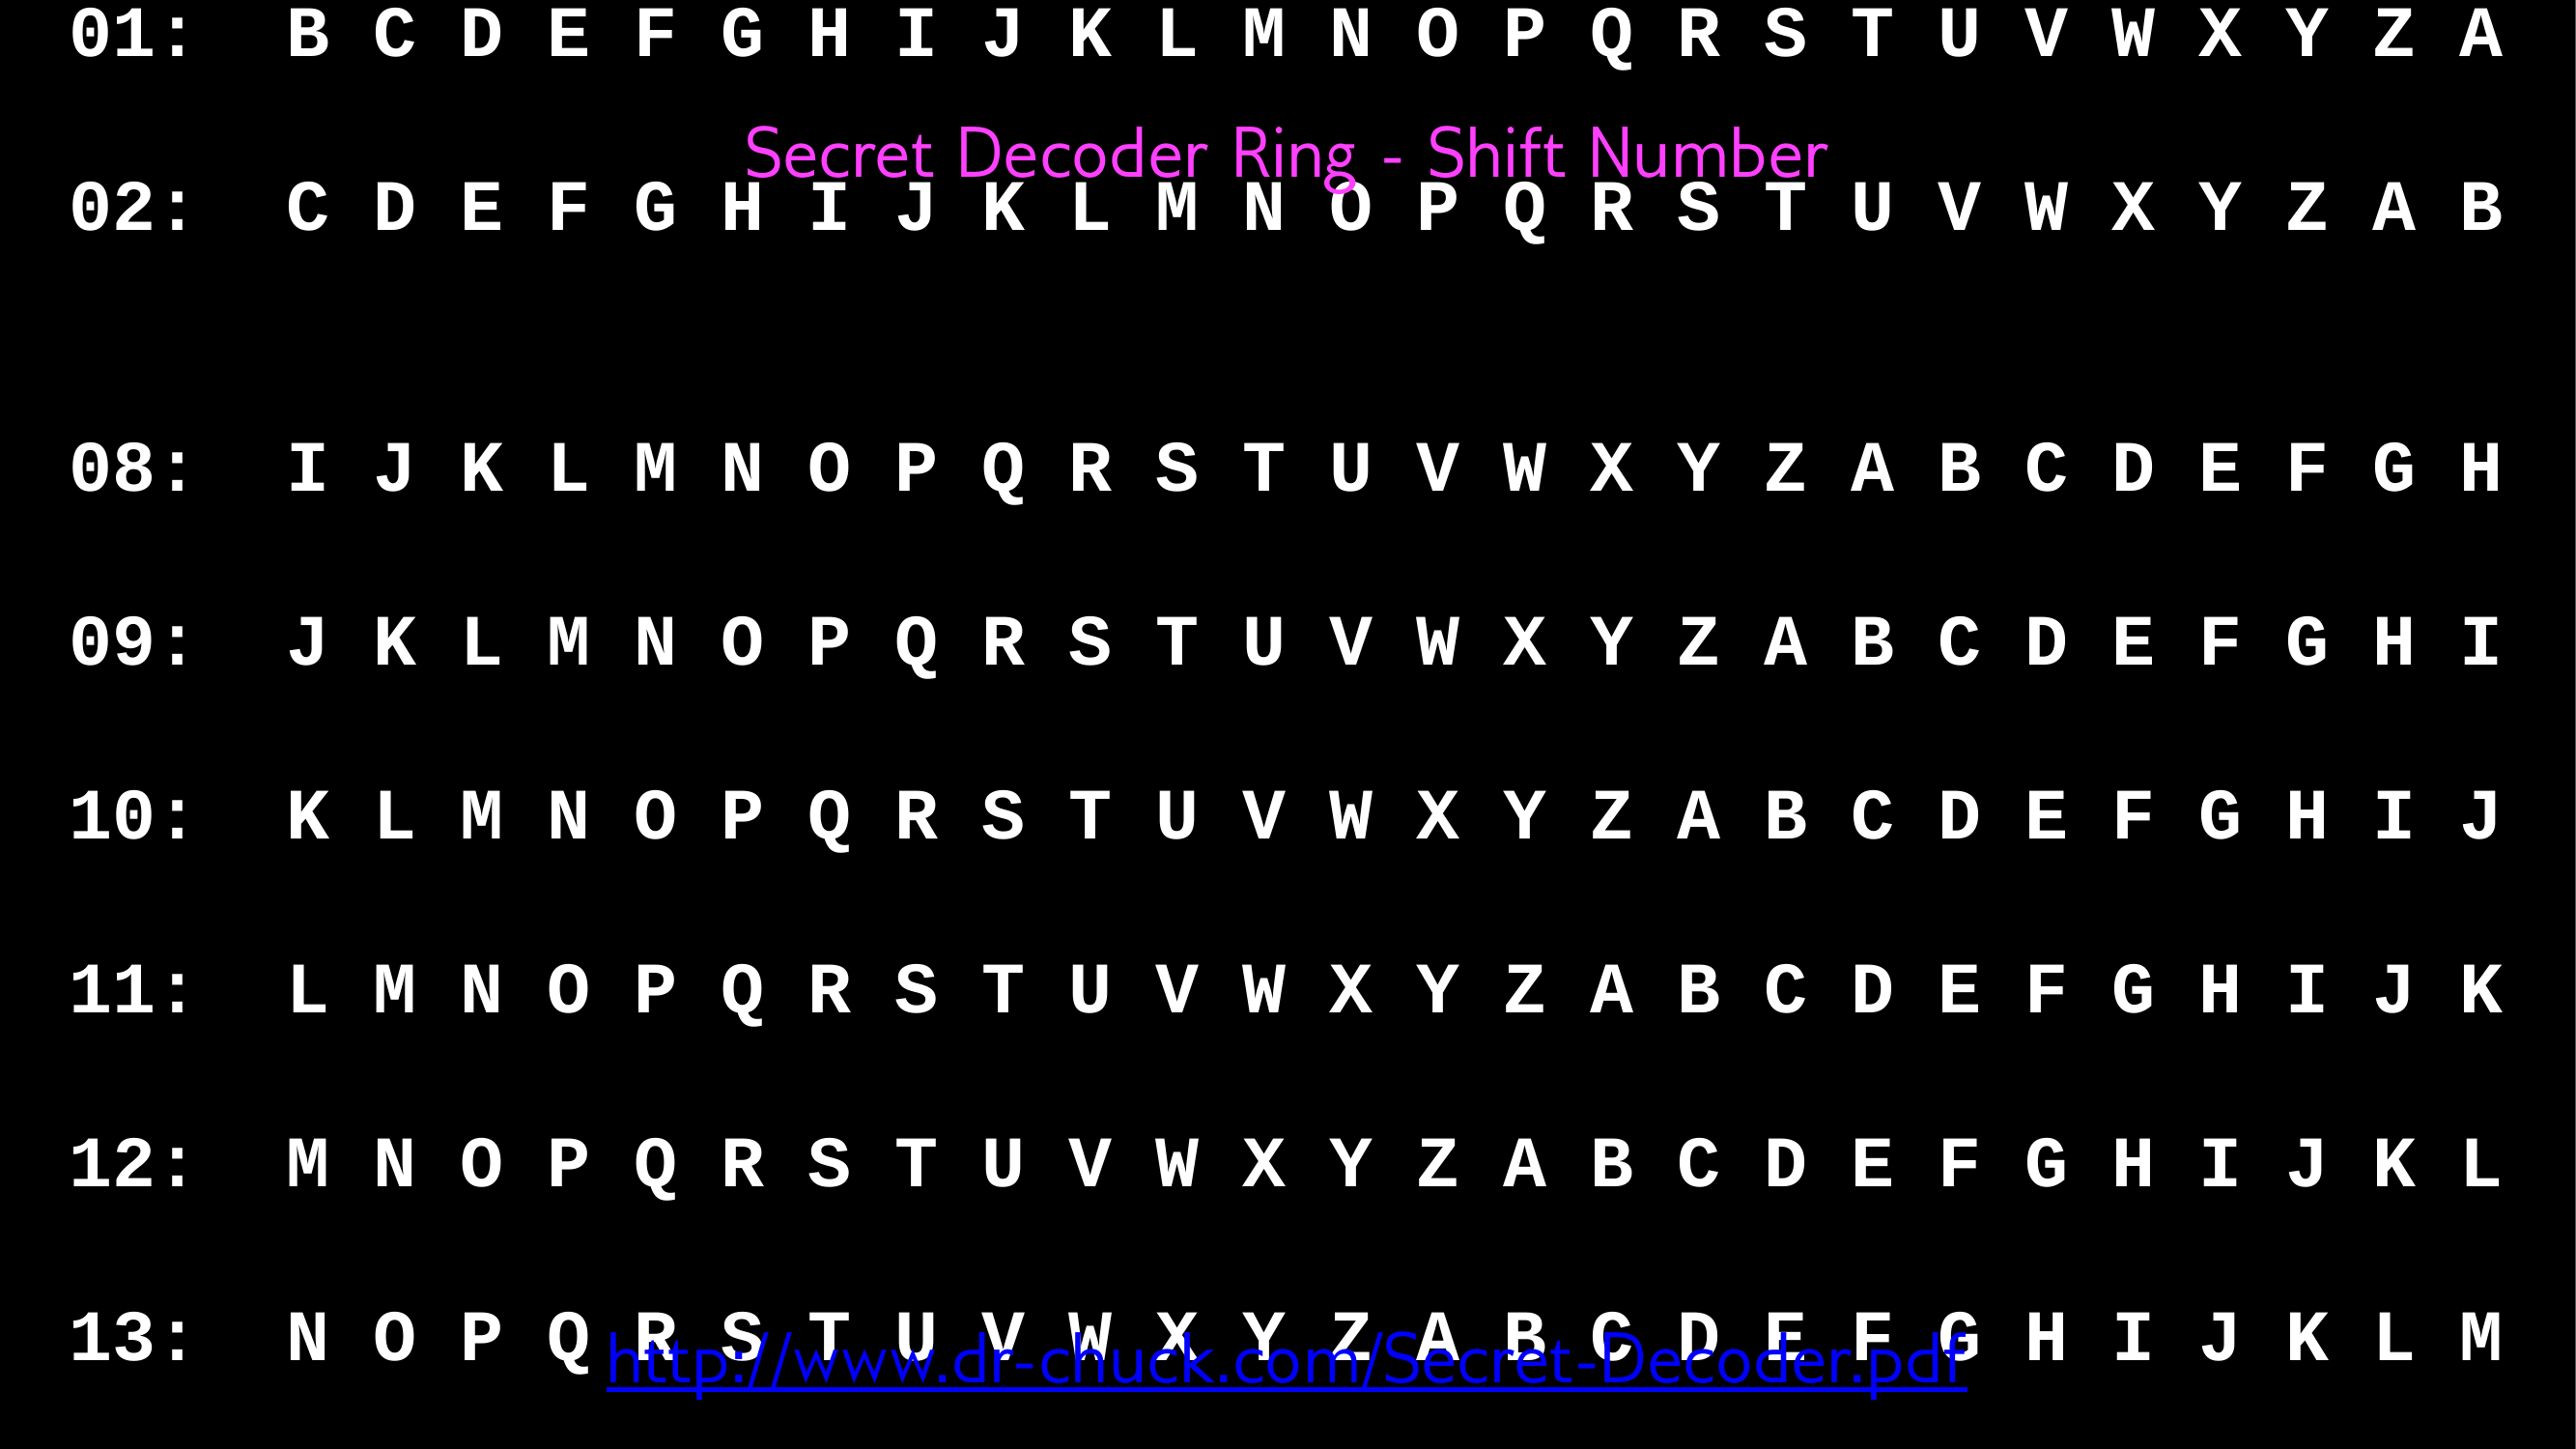

Secret Decoder Ring - Shift Number
PP:  A B C D E F G H I J K L M N O P Q R S T U V W X Y Z
01:  B C D E F G H I J K L M N O P Q R S T U V W X Y Z A
02:  C D E F G H I J K L M N O P Q R S T U V W X Y Z A B

08:  I J K L M N O P Q R S T U V W X Y Z A B C D E F G H
09:  J K L M N O P Q R S T U V W X Y Z A B C D E F G H I
10:  K L M N O P Q R S T U V W X Y Z A B C D E F G H I J
11:  L M N O P Q R S T U V W X Y Z A B C D E F G H I J K
12:  M N O P Q R S T U V W X Y Z A B C D E F G H I J K L
13:  N O P Q R S T U V W X Y Z A B C D E F G H I J K L M
14:  O P Q R S T U V W X Y Z A B C D E F G H I J K L M N
http://www.dr-chuck.com/Secret-Decoder.pdf